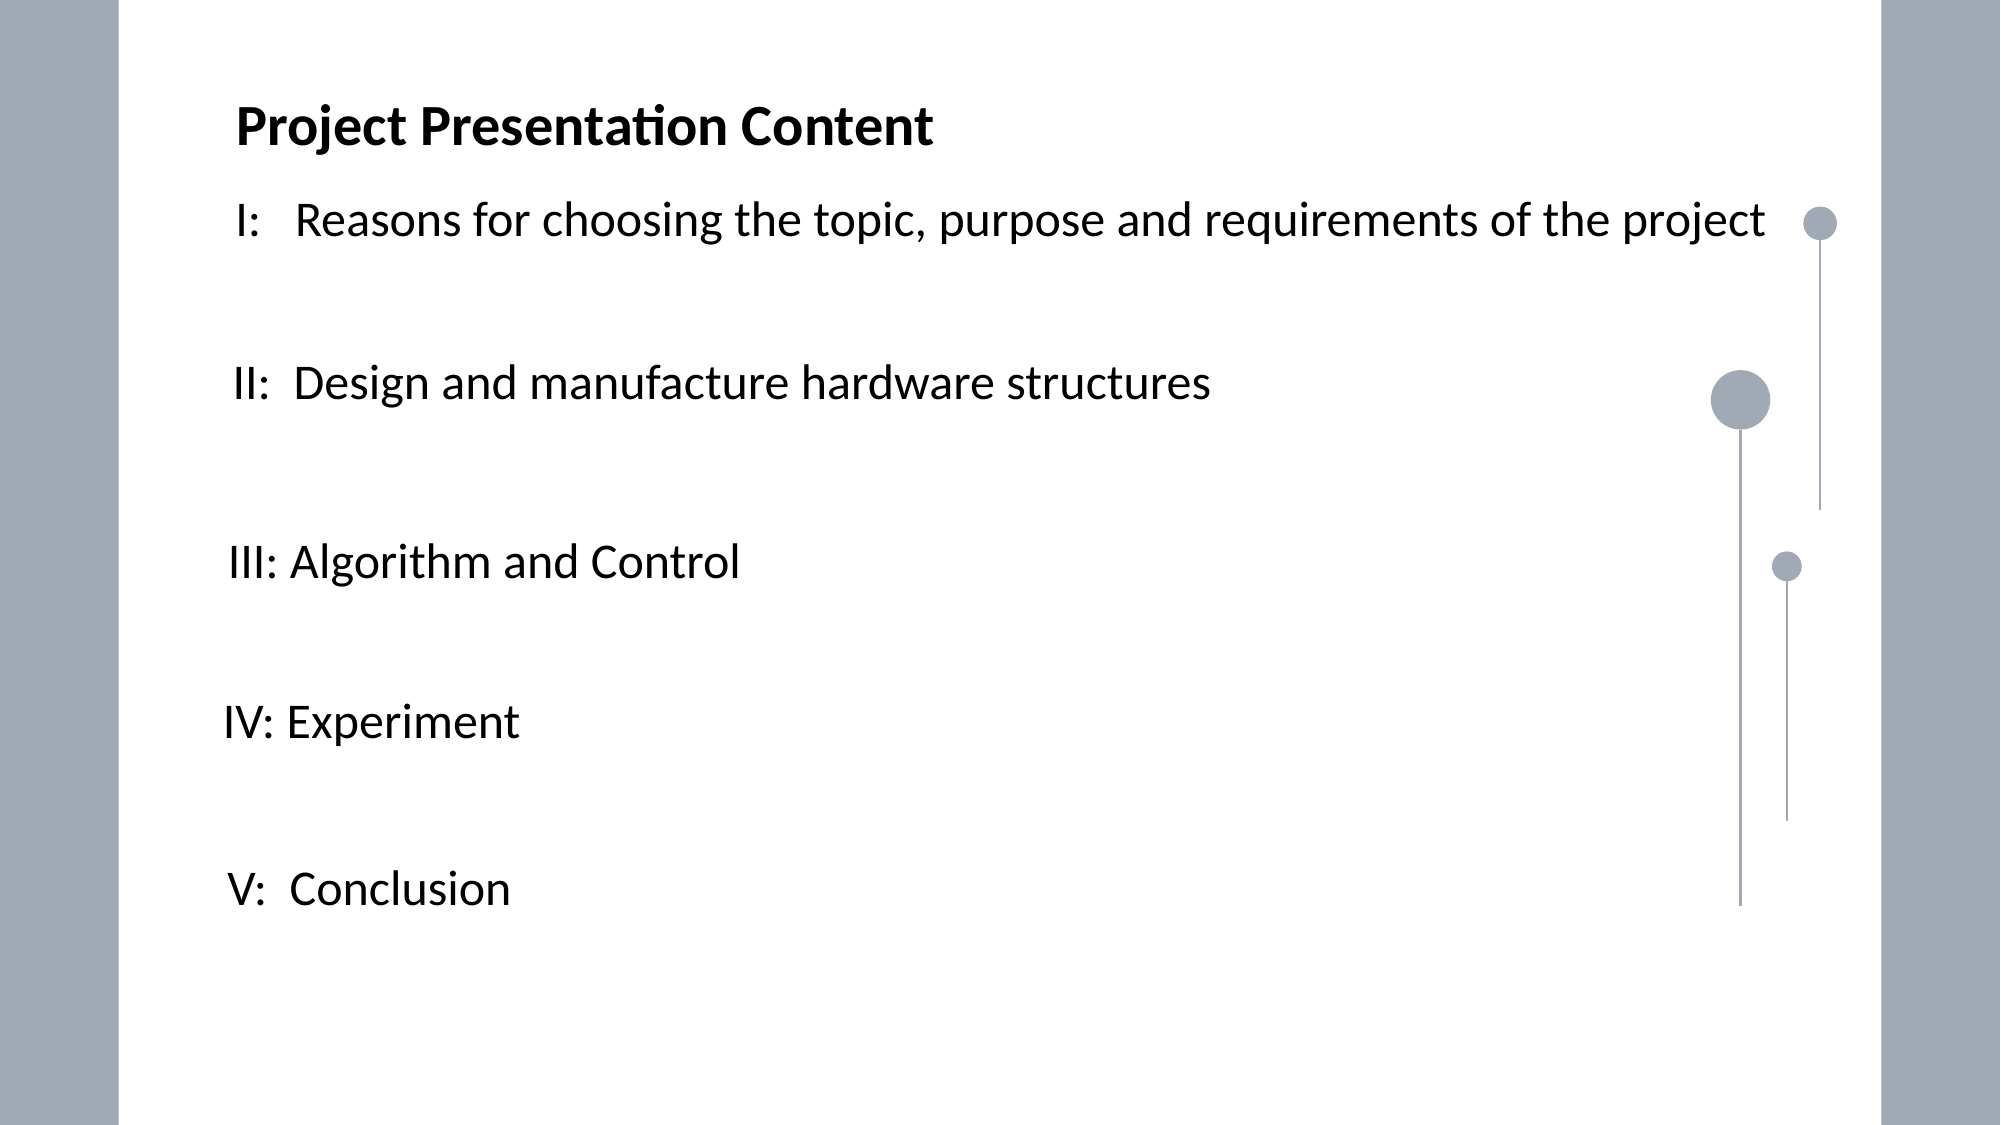

Project Presentation Content

I:   Reasons for choosing the topic, purpose and requirements of the project

II:  Design and manufacture hardware structures

III: Algorithm and Control

Business Report of Company Department Report of Company Department

IV: Experiment

V:  Conclusion